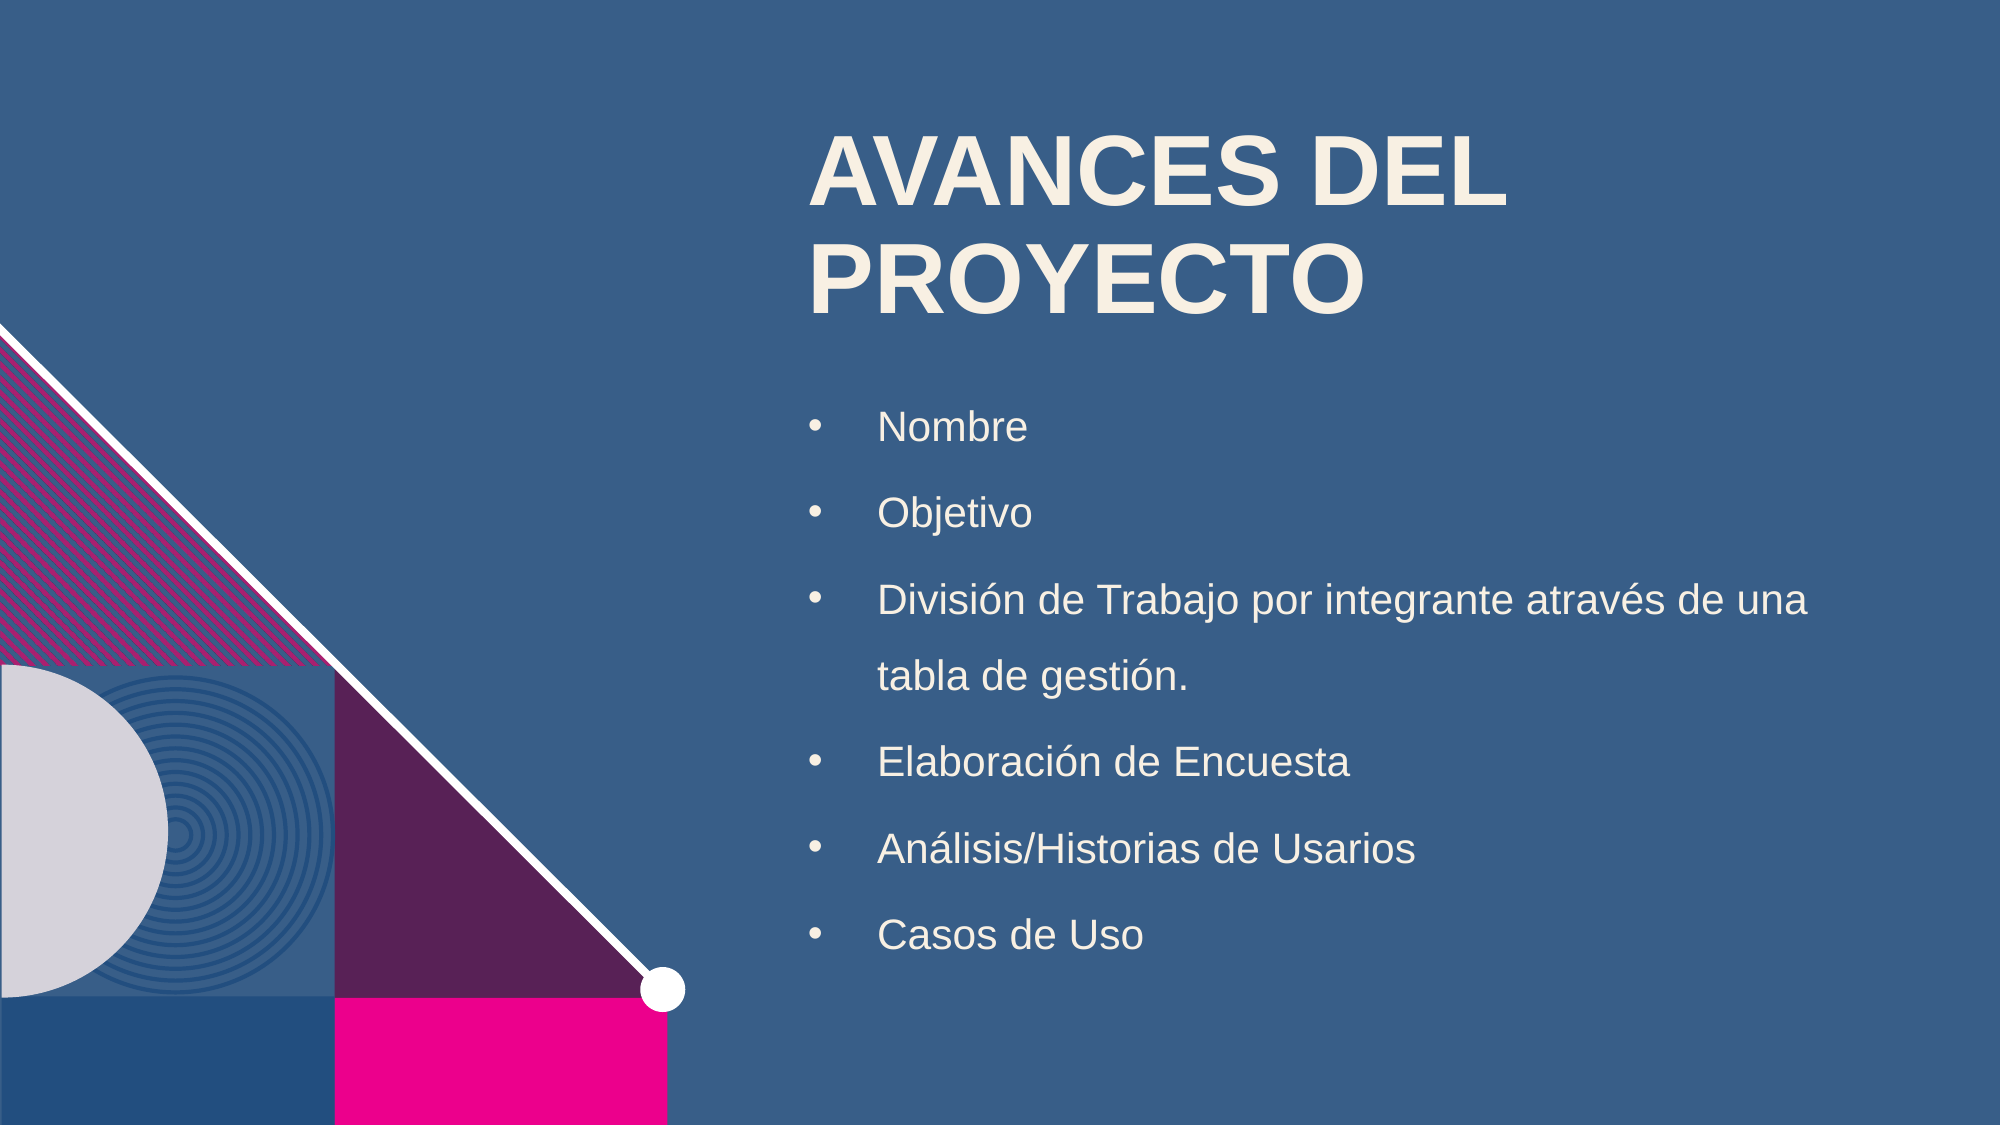

# AVANCES DEL PROYECTO
Nombre
Objetivo
División de Trabajo por integrante através de una tabla de gestión.
Elaboración de Encuesta
Análisis/Historias de Usarios
Casos de Uso